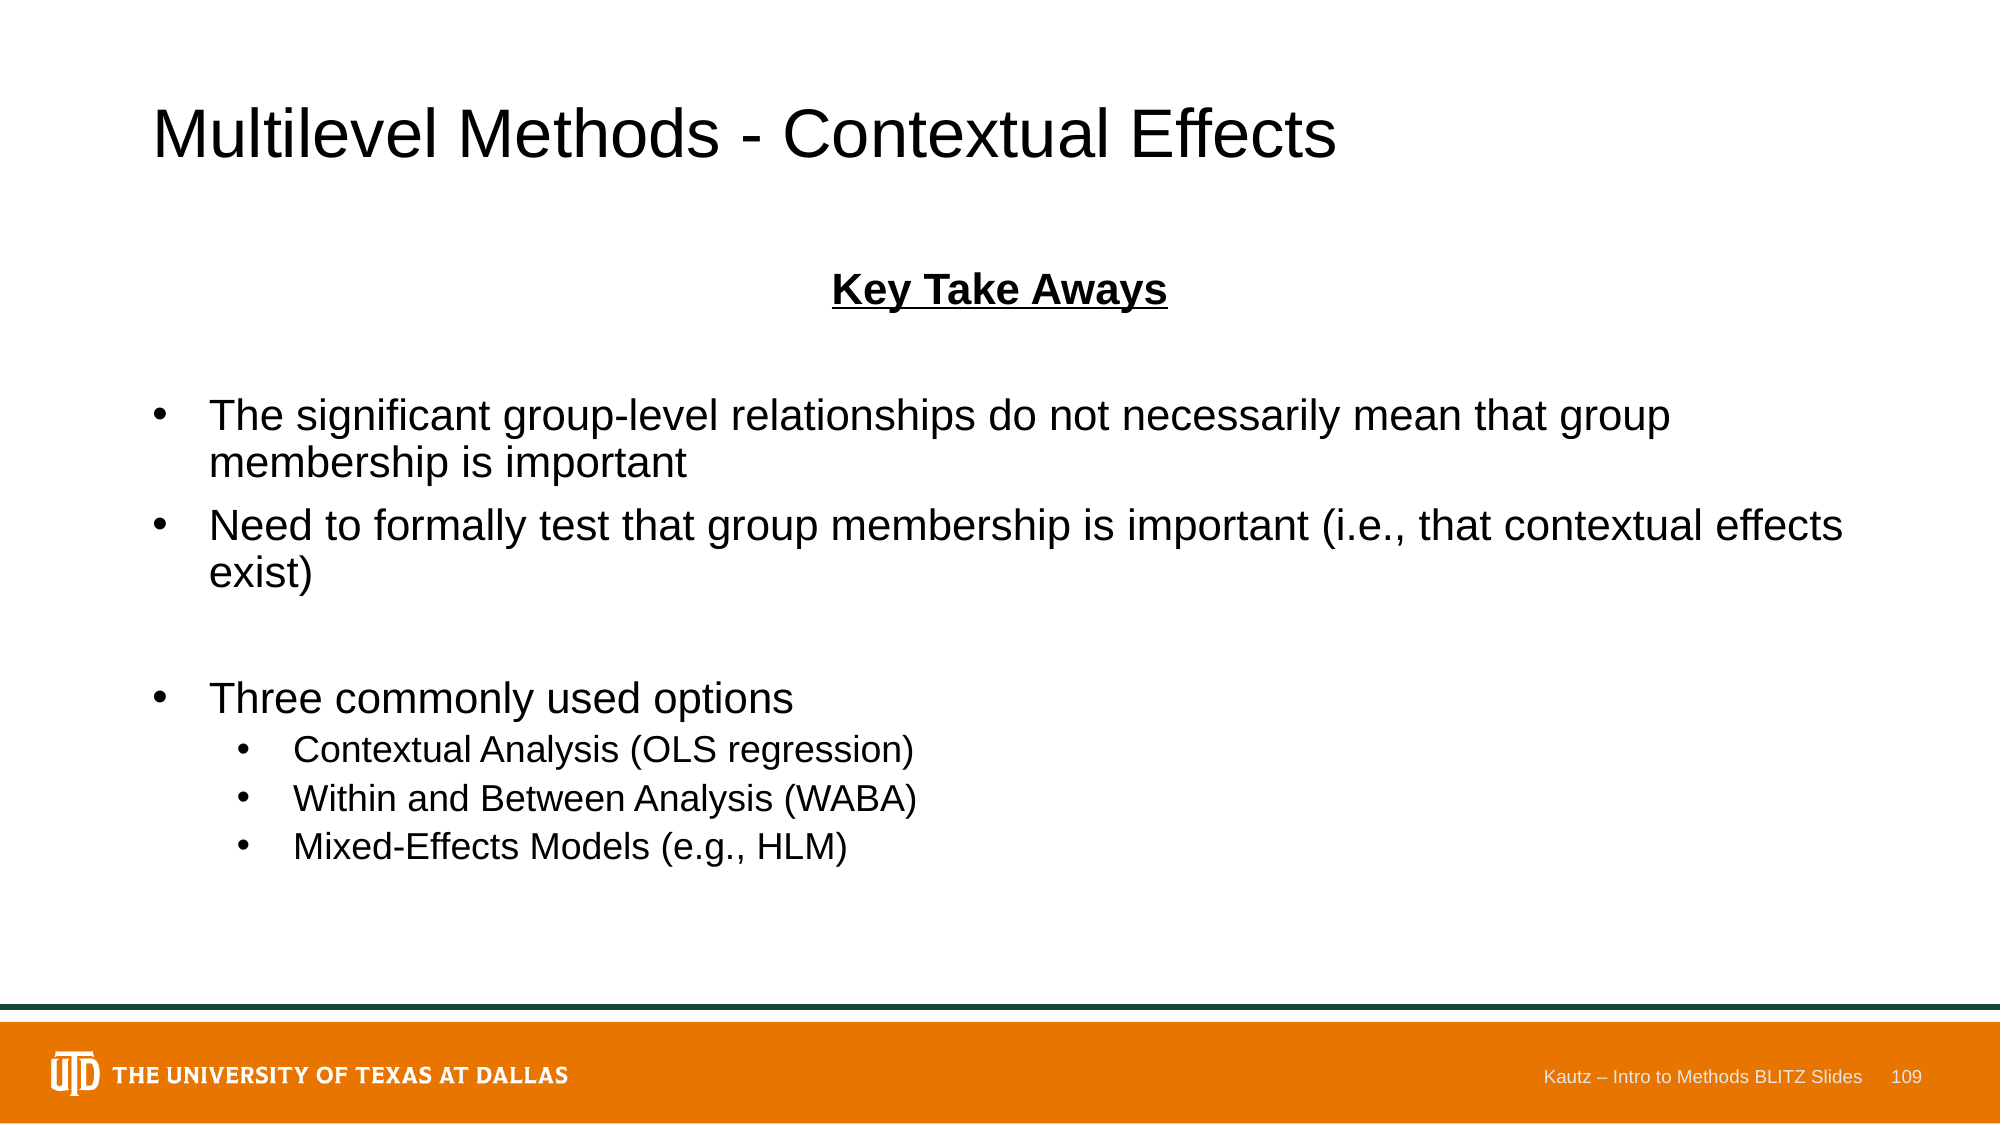

# Multilevel Methods - Contextual Effects
Key Take Aways

The significant group-level relationships do not necessarily mean that group membership is important
Need to formally test that group membership is important (i.e., that contextual effects exist)

Three commonly used options
Contextual Analysis (OLS regression)
Within and Between Analysis (WABA)
Mixed-Effects Models (e.g., HLM)
Kautz – Intro to Methods BLITZ Slides
109